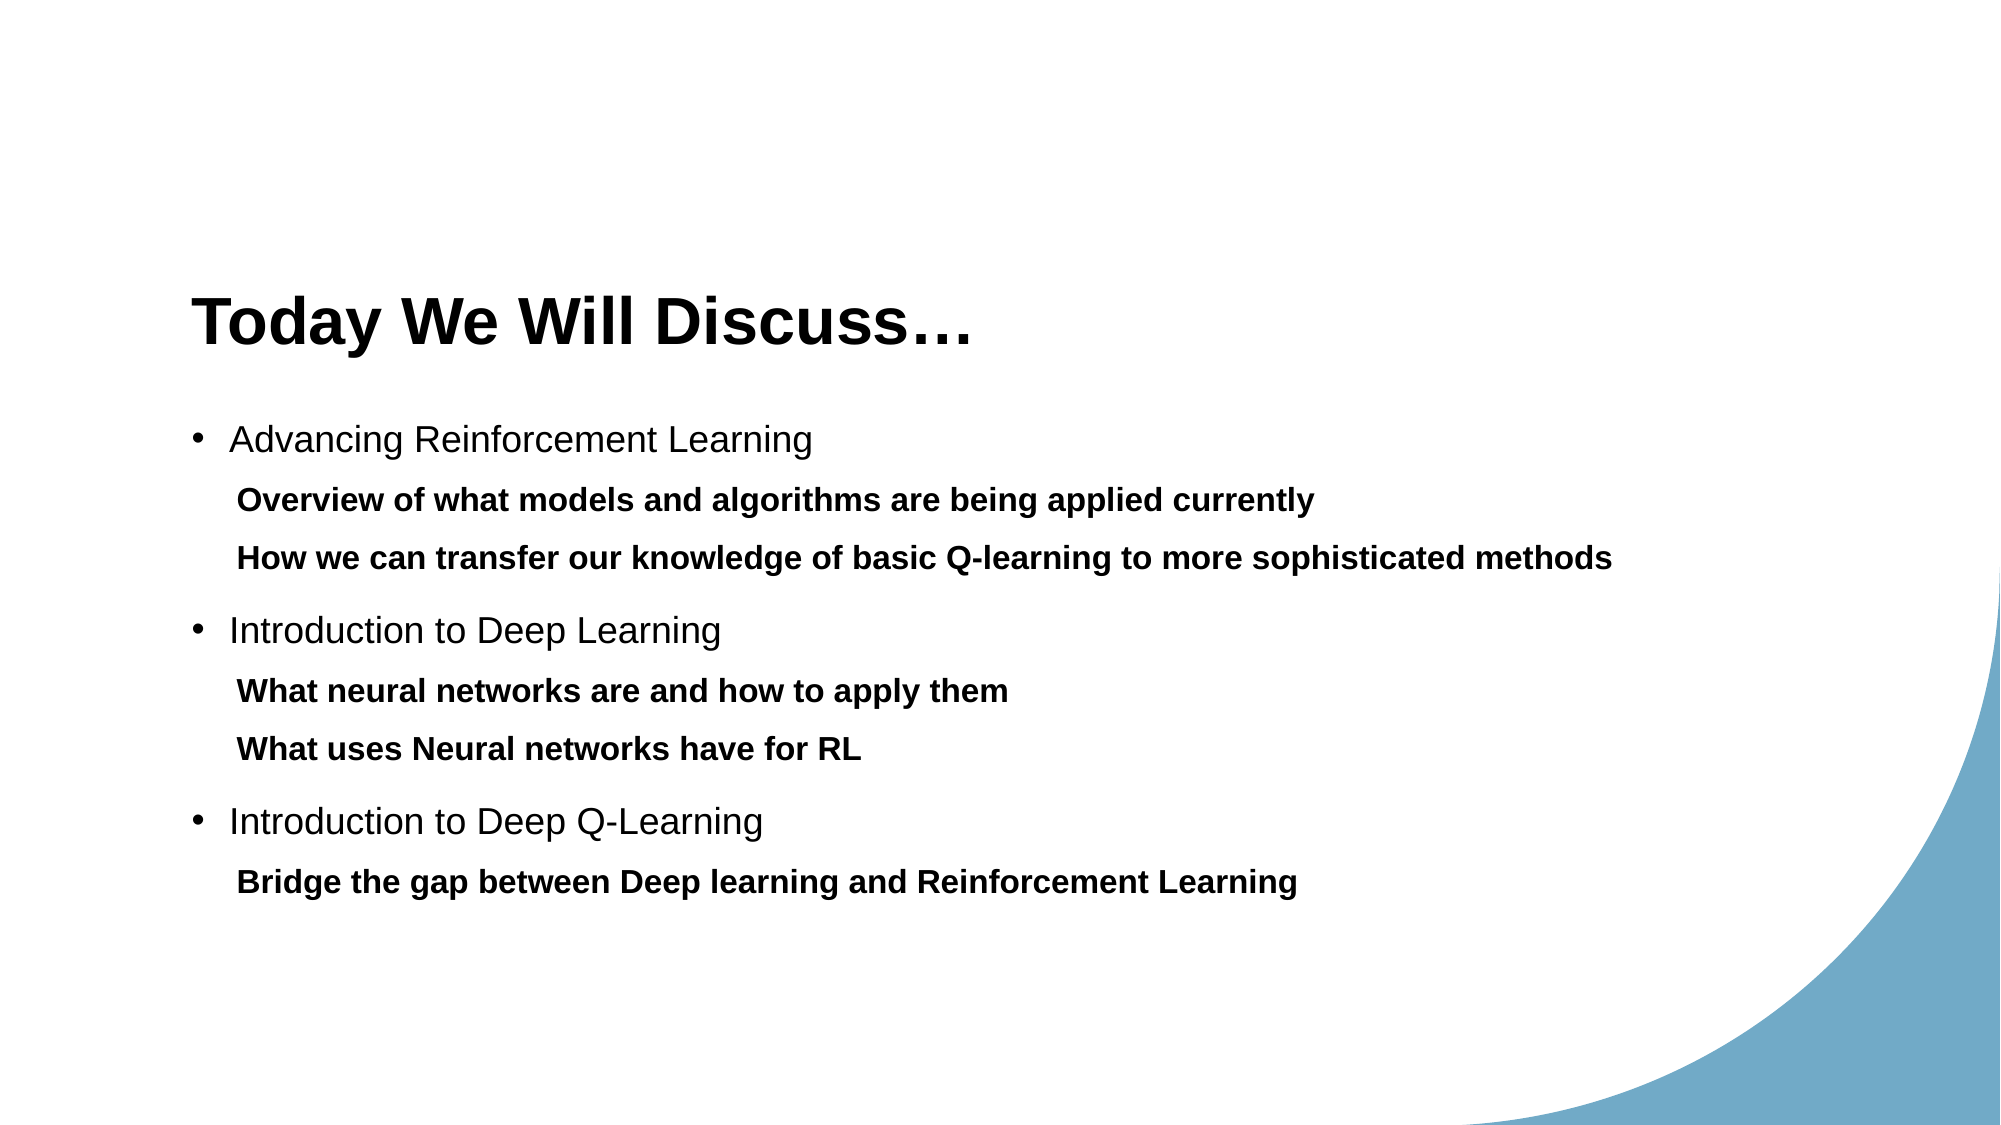

# Today We Will Discuss…
Advancing Reinforcement Learning
Overview of what models and algorithms are being applied currently
How we can transfer our knowledge of basic Q-learning to more sophisticated methods
Introduction to Deep Learning
What neural networks are and how to apply them
What uses Neural networks have for RL
Introduction to Deep Q-Learning
Bridge the gap between Deep learning and Reinforcement Learning